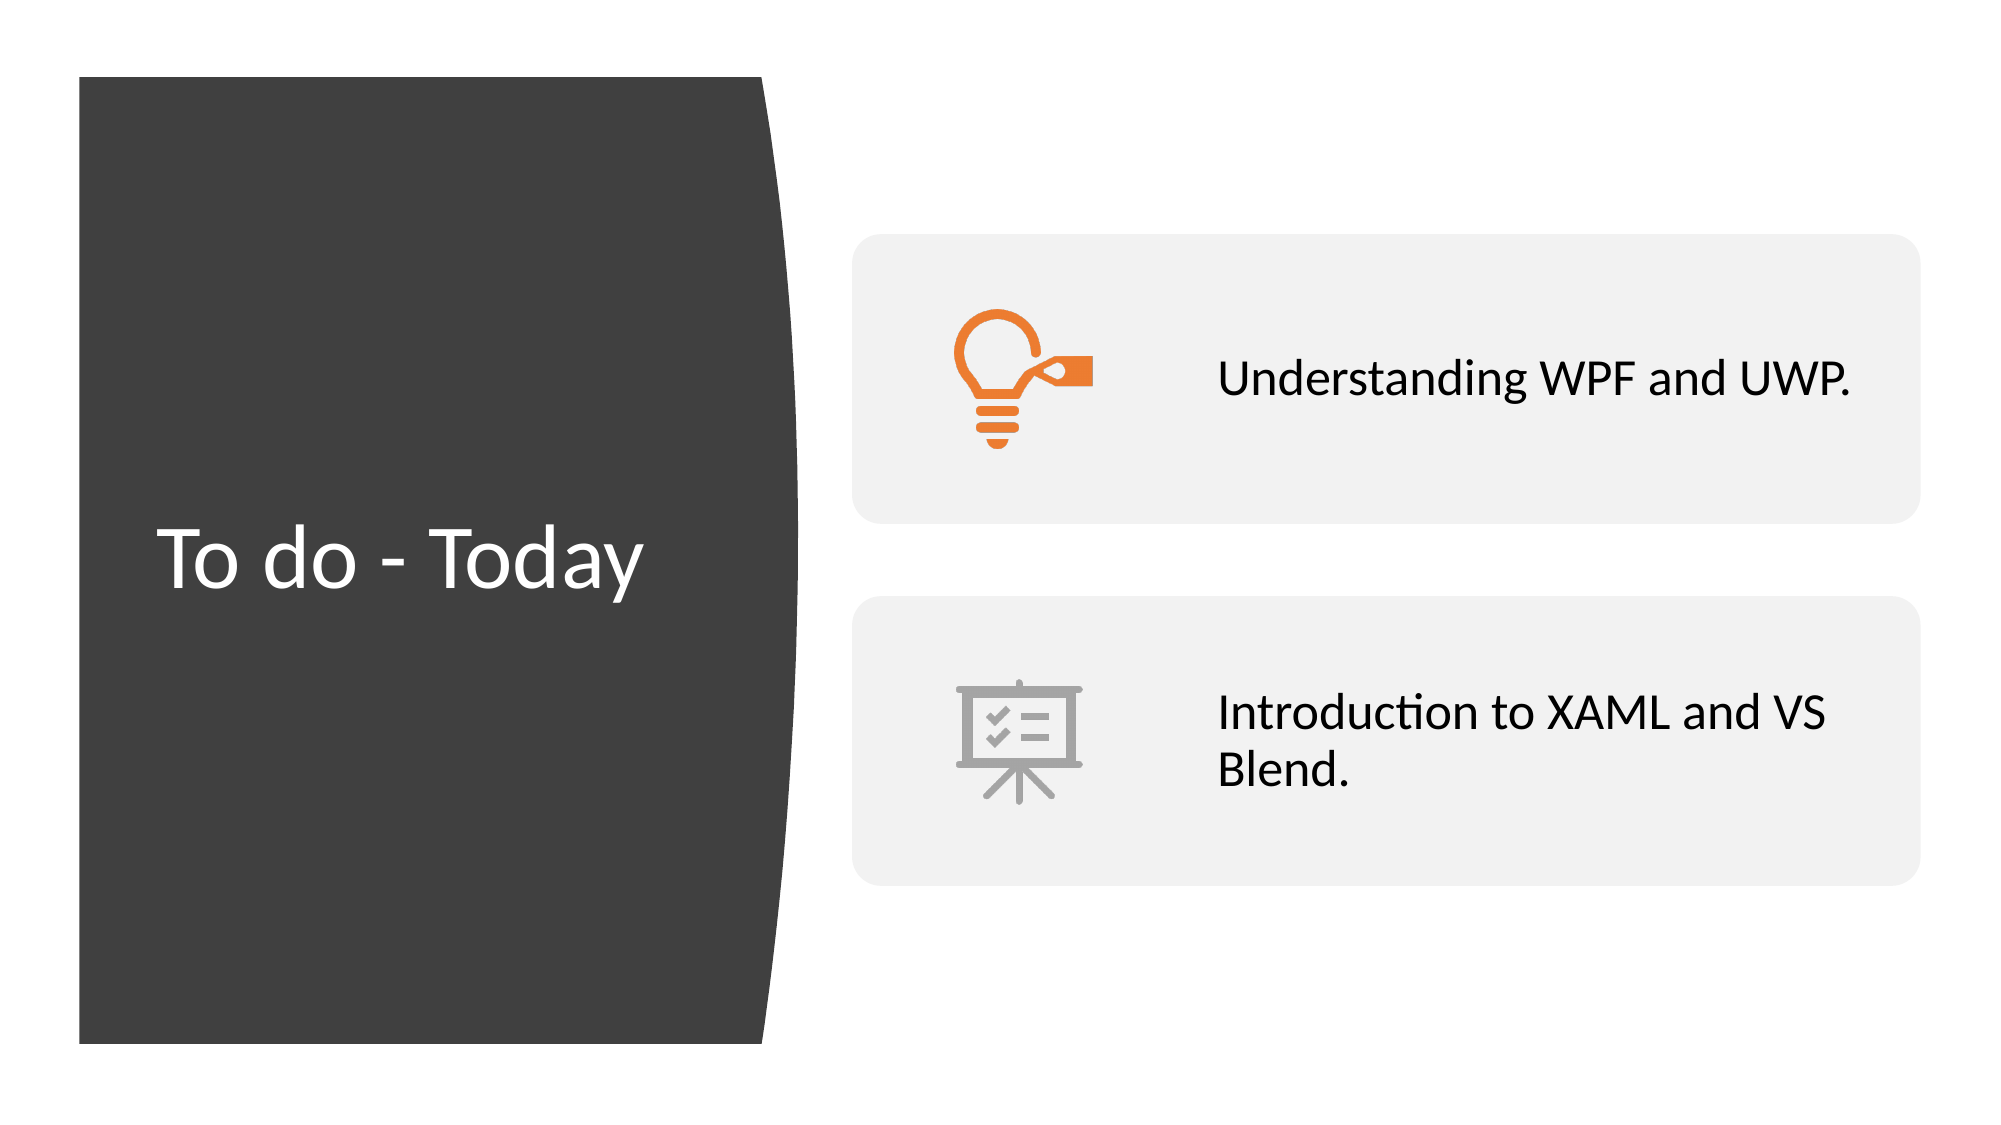

Understanding WPF and UWP.
Introduction to XAML and VS Blend.

# To do - Today